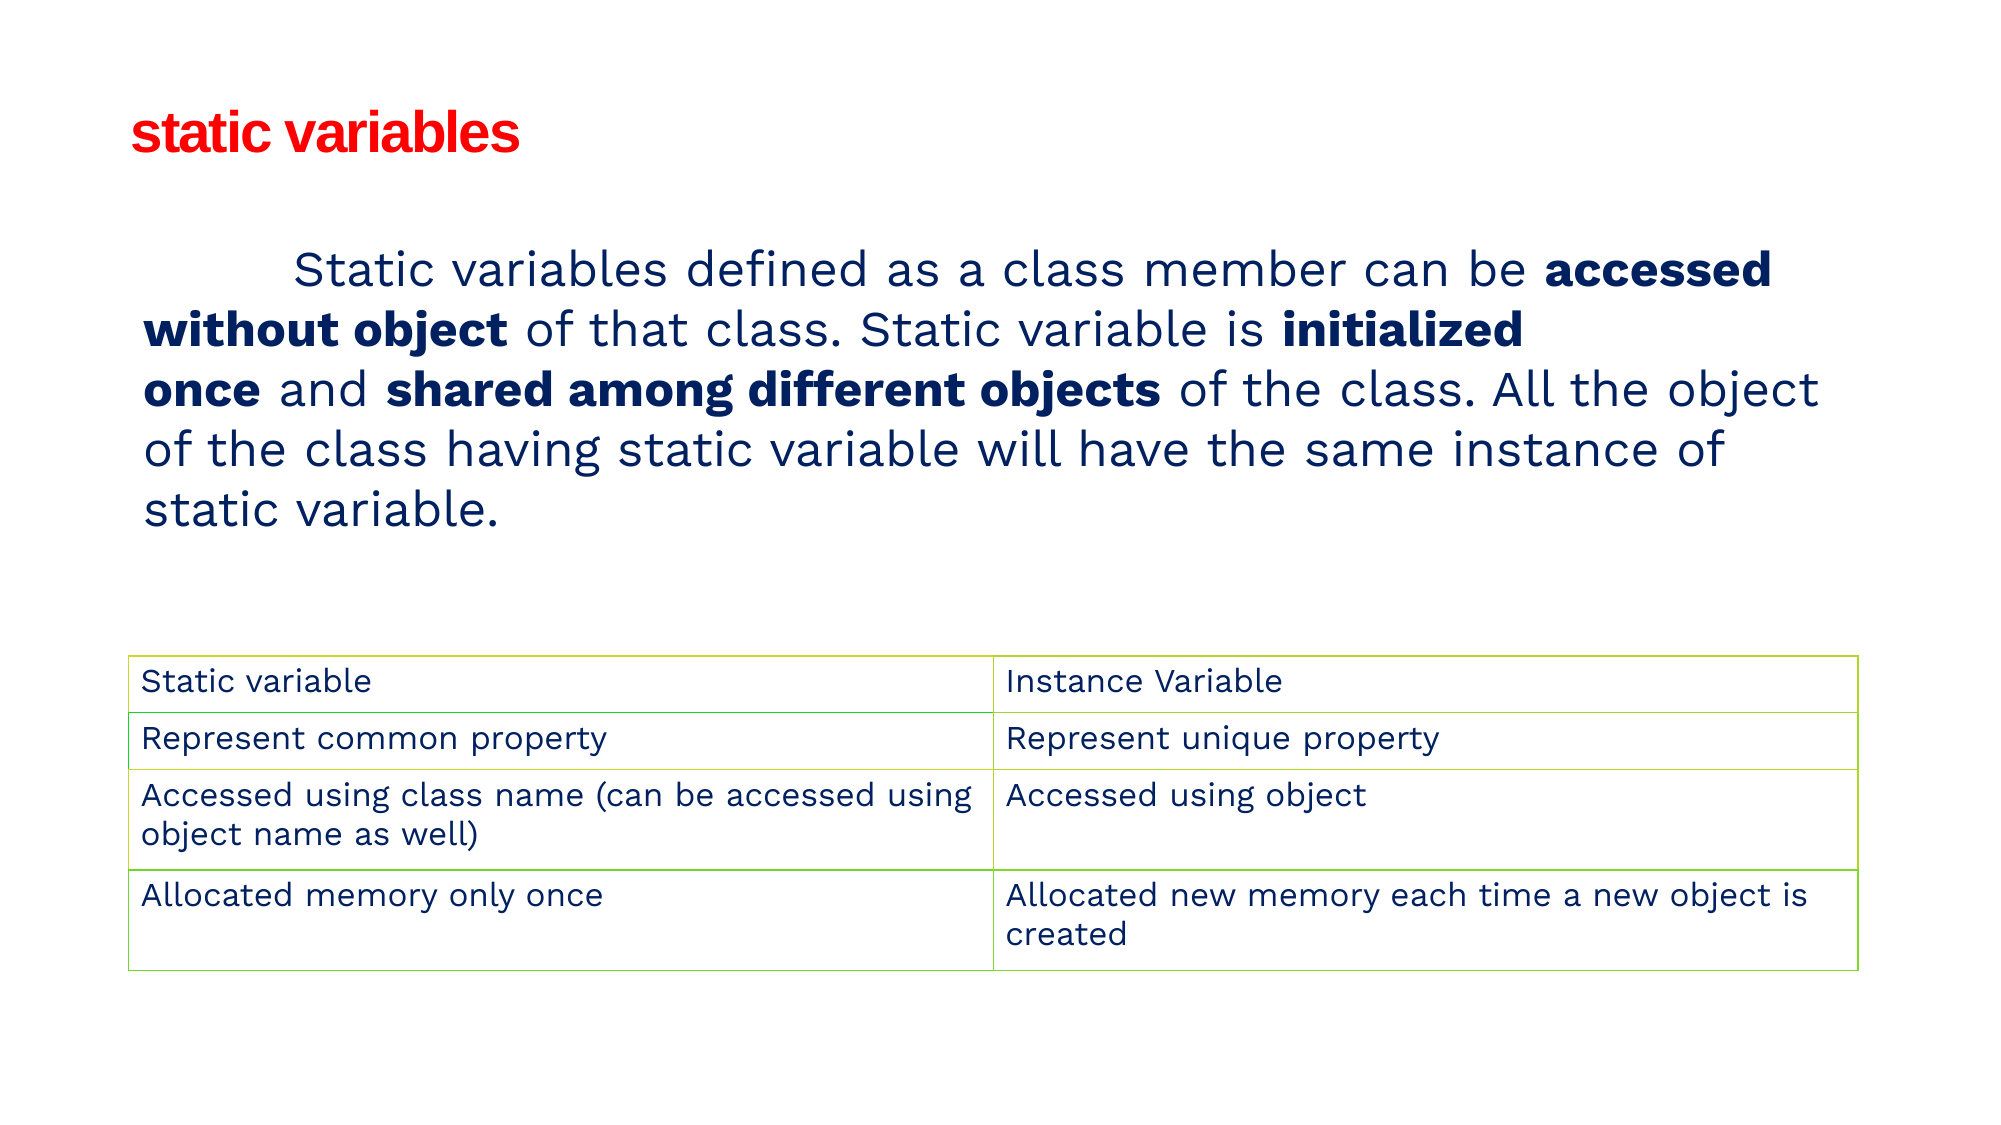

static variables
	Static variables defined as a class member can be accessed without object of that class. Static variable is initialized once and shared among different objects of the class. All the object of the class having static variable will have the same instance of static variable.
| Static variable | Instance Variable |
| --- | --- |
| Represent common property | Represent unique property |
| Accessed using class name (can be accessed using object name as well) | Accessed using object |
| Allocated memory only once | Allocated new memory each time a new object is created |